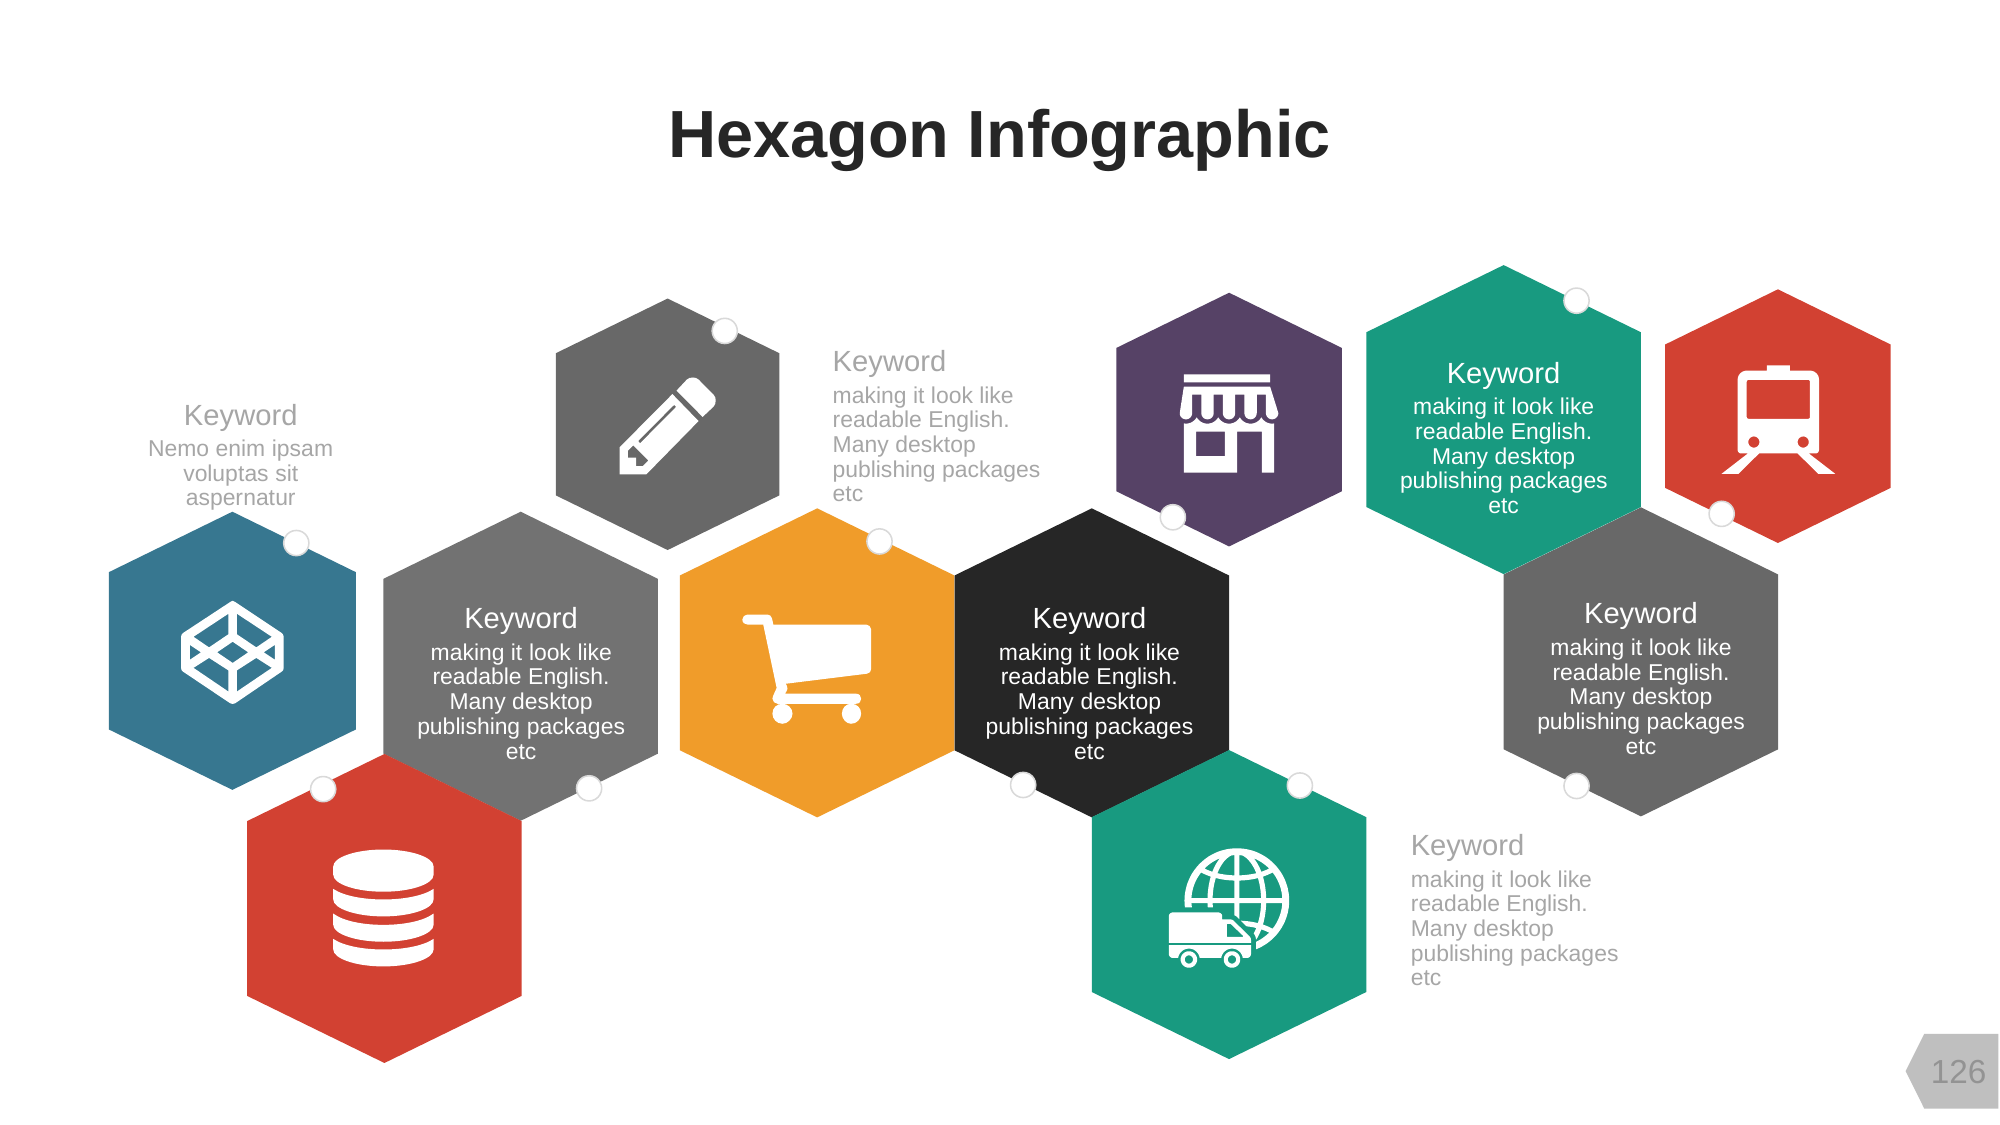

Hexagon Infographic

Keyword
Keyword

making it look like readable English. Many desktop publishing packages etc
making it look like readable English. Many desktop publishing packages etc
Keyword
Nemo enim ipsam voluptas sit aspernatur

Keyword

Keyword
Keyword

making it look like readable English. Many desktop publishing packages etc
making it look like readable English. Many desktop publishing packages etc
making it look like readable English. Many desktop publishing packages etc

Keyword

making it look like readable English. Many desktop publishing packages etc